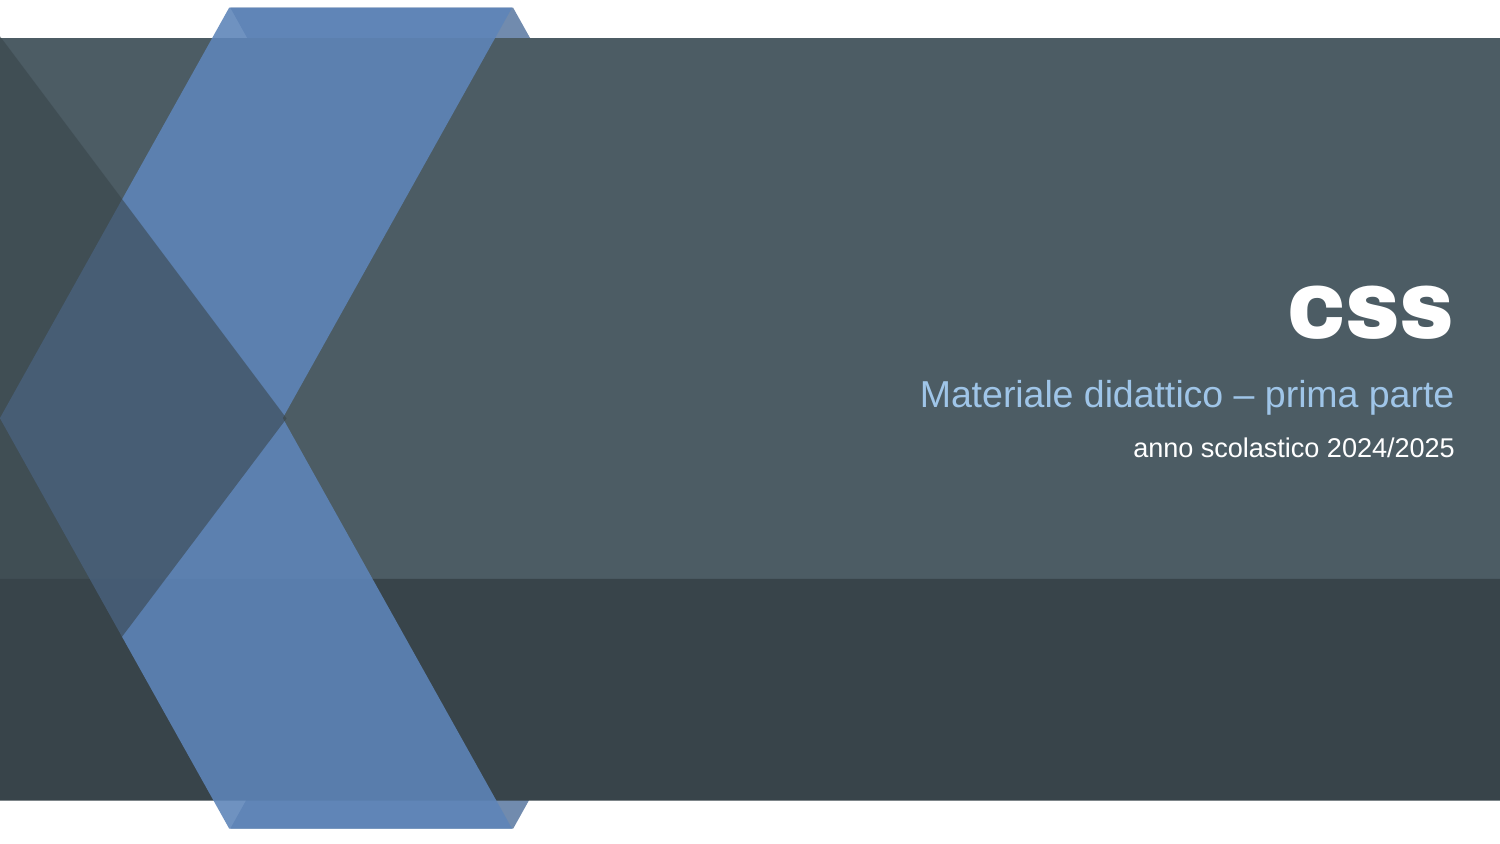

# CSS
Materiale didattico – prima parte
anno scolastico 2024/2025